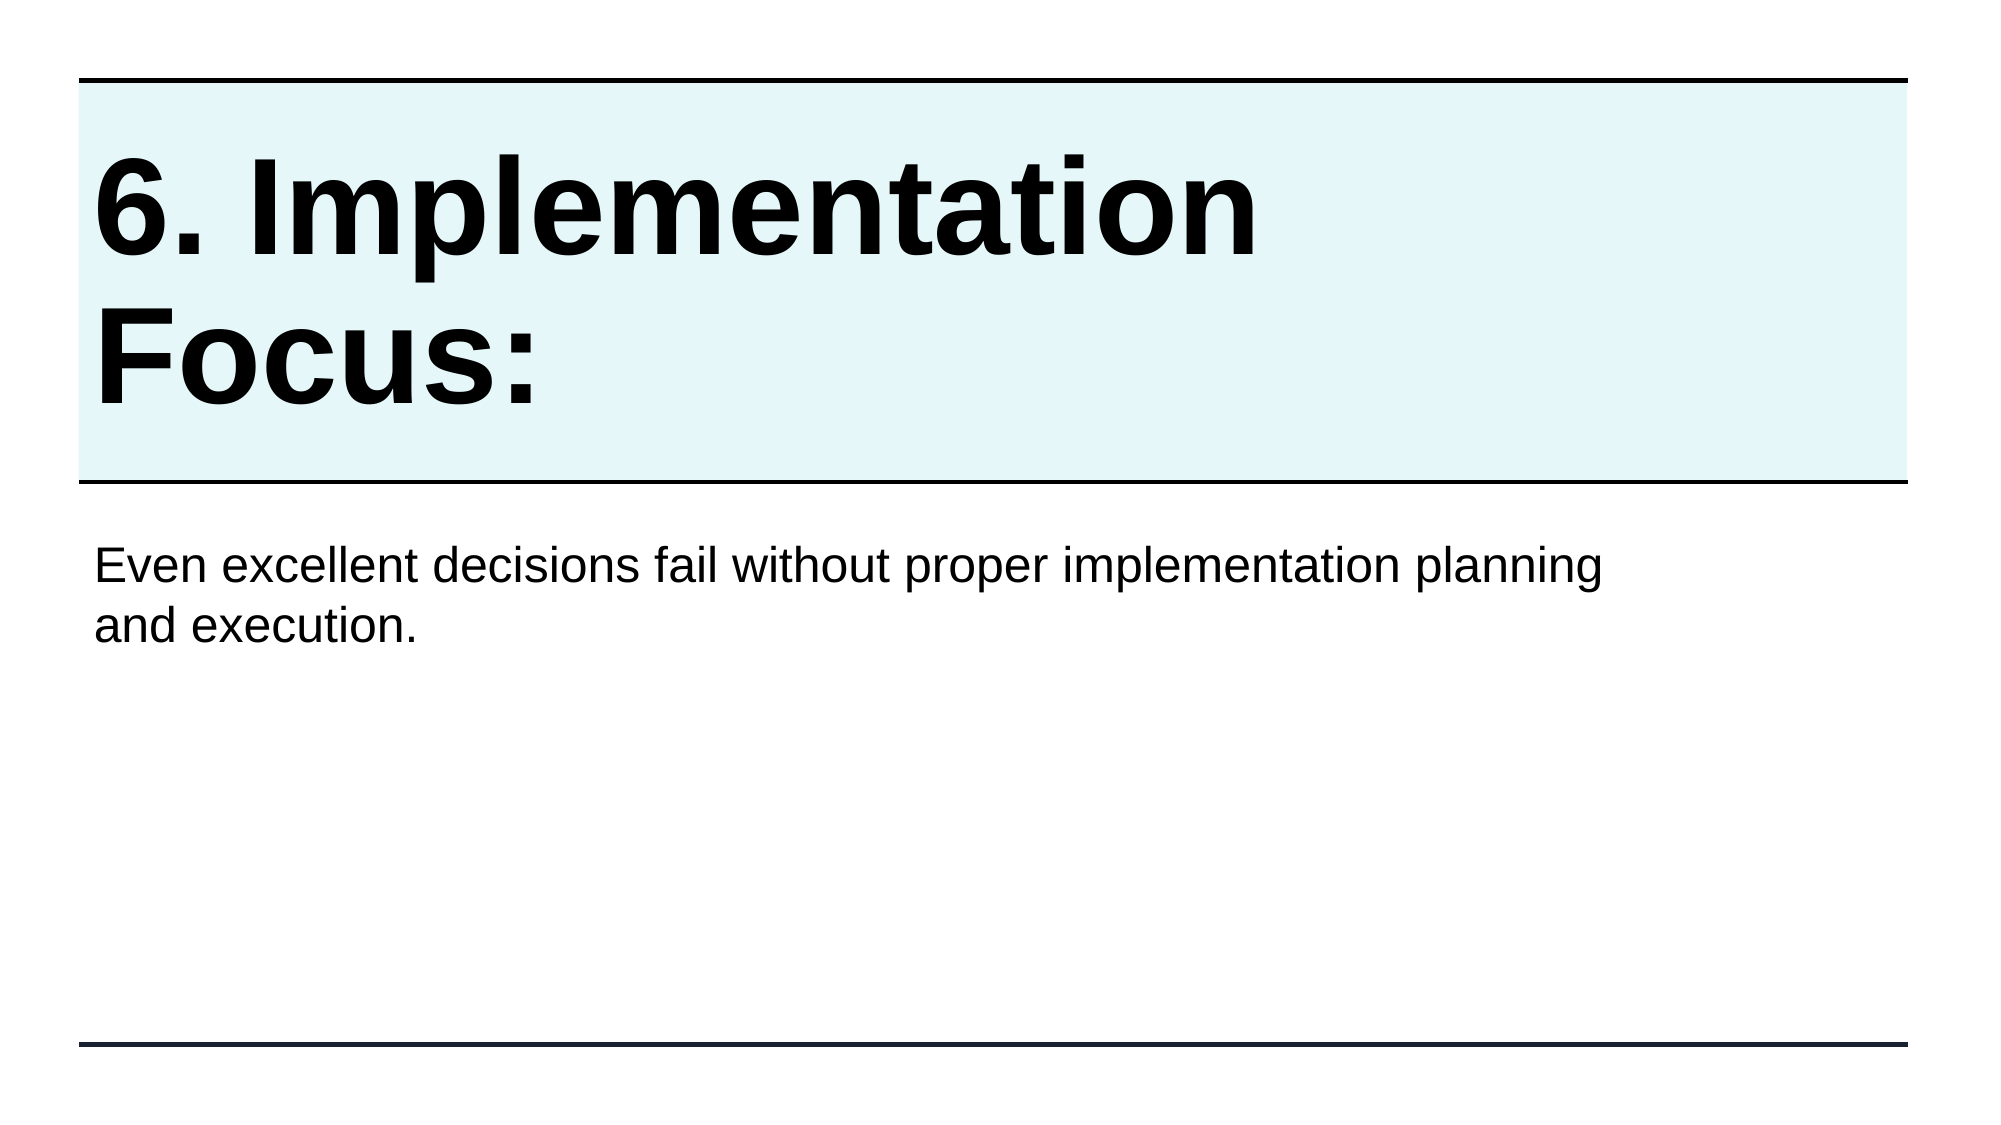

# 6. Implementation Focus:
Even excellent decisions fail without proper implementation planning and execution.